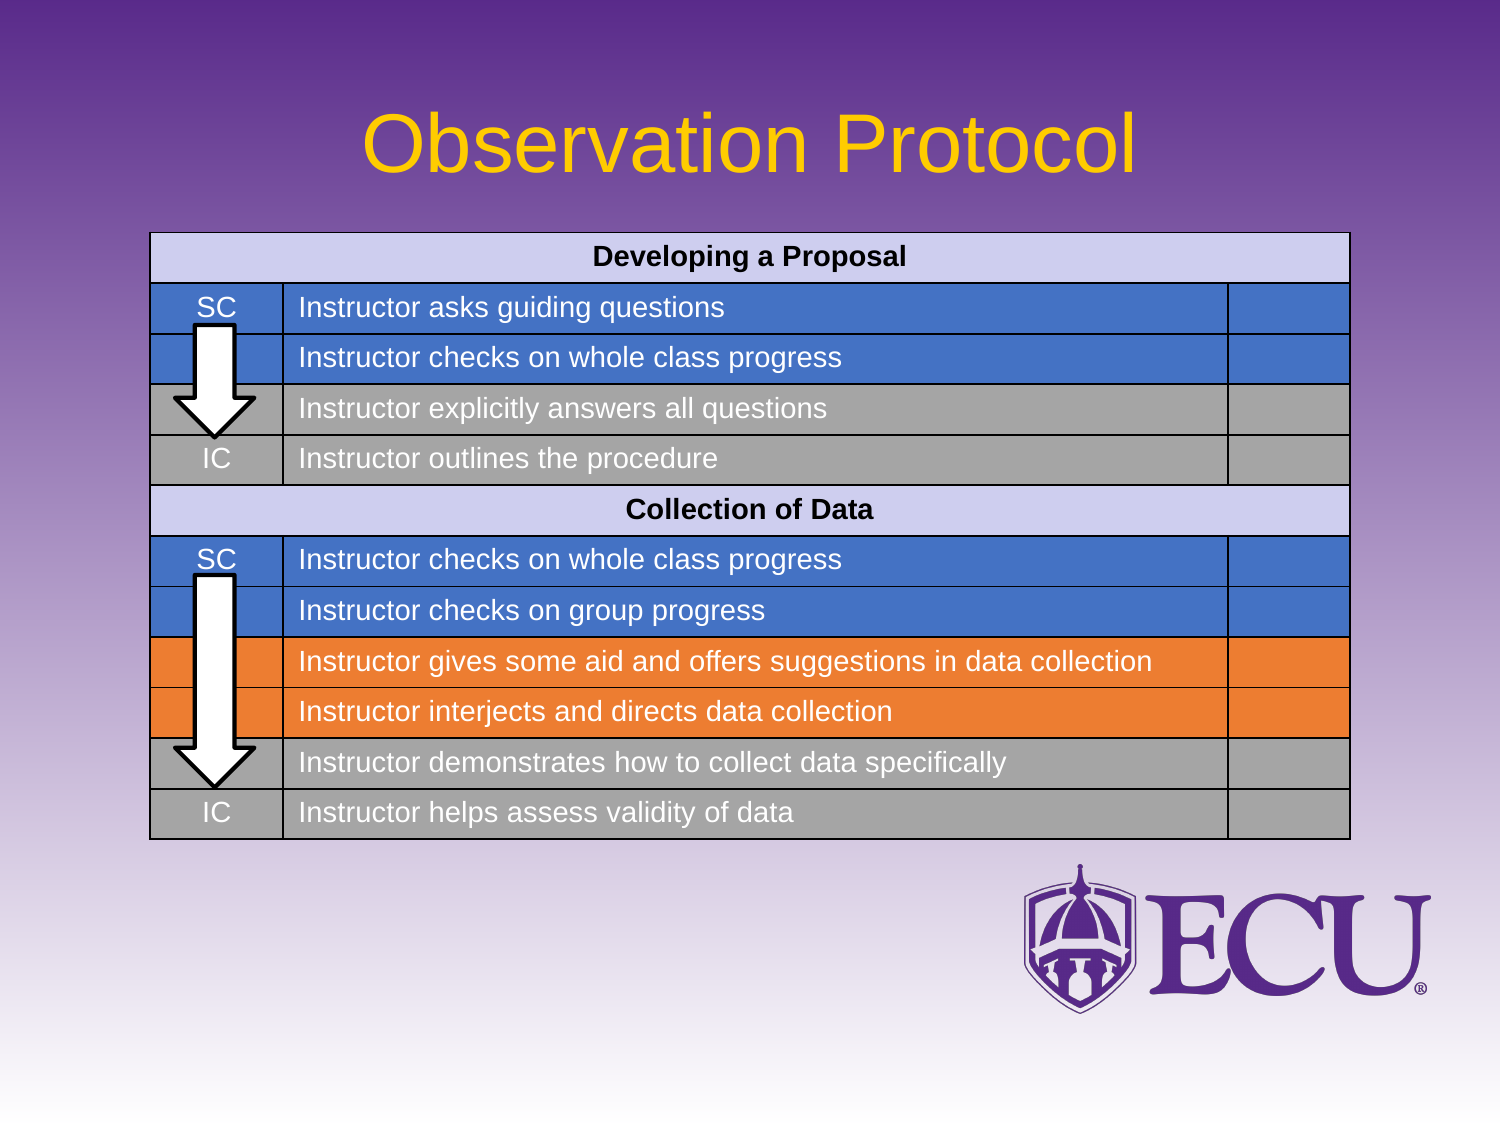

# Observation Protocol
| Developing a Proposal |  |  |
| --- | --- | --- |
| SC | Instructor asks guiding questions |  |
|  | Instructor checks on whole class progress |  |
|  | Instructor explicitly answers all questions |  |
| IC | Instructor outlines the procedure |  |
| Collection of Data |  |  |
| SC | Instructor checks on whole class progress |  |
|  | Instructor checks on group progress |  |
|  | Instructor gives some aid and offers suggestions in data collection |  |
|  | Instructor interjects and directs data collection |  |
|  | Instructor demonstrates how to collect data specifically |  |
| IC | Instructor helps assess validity of data |  |